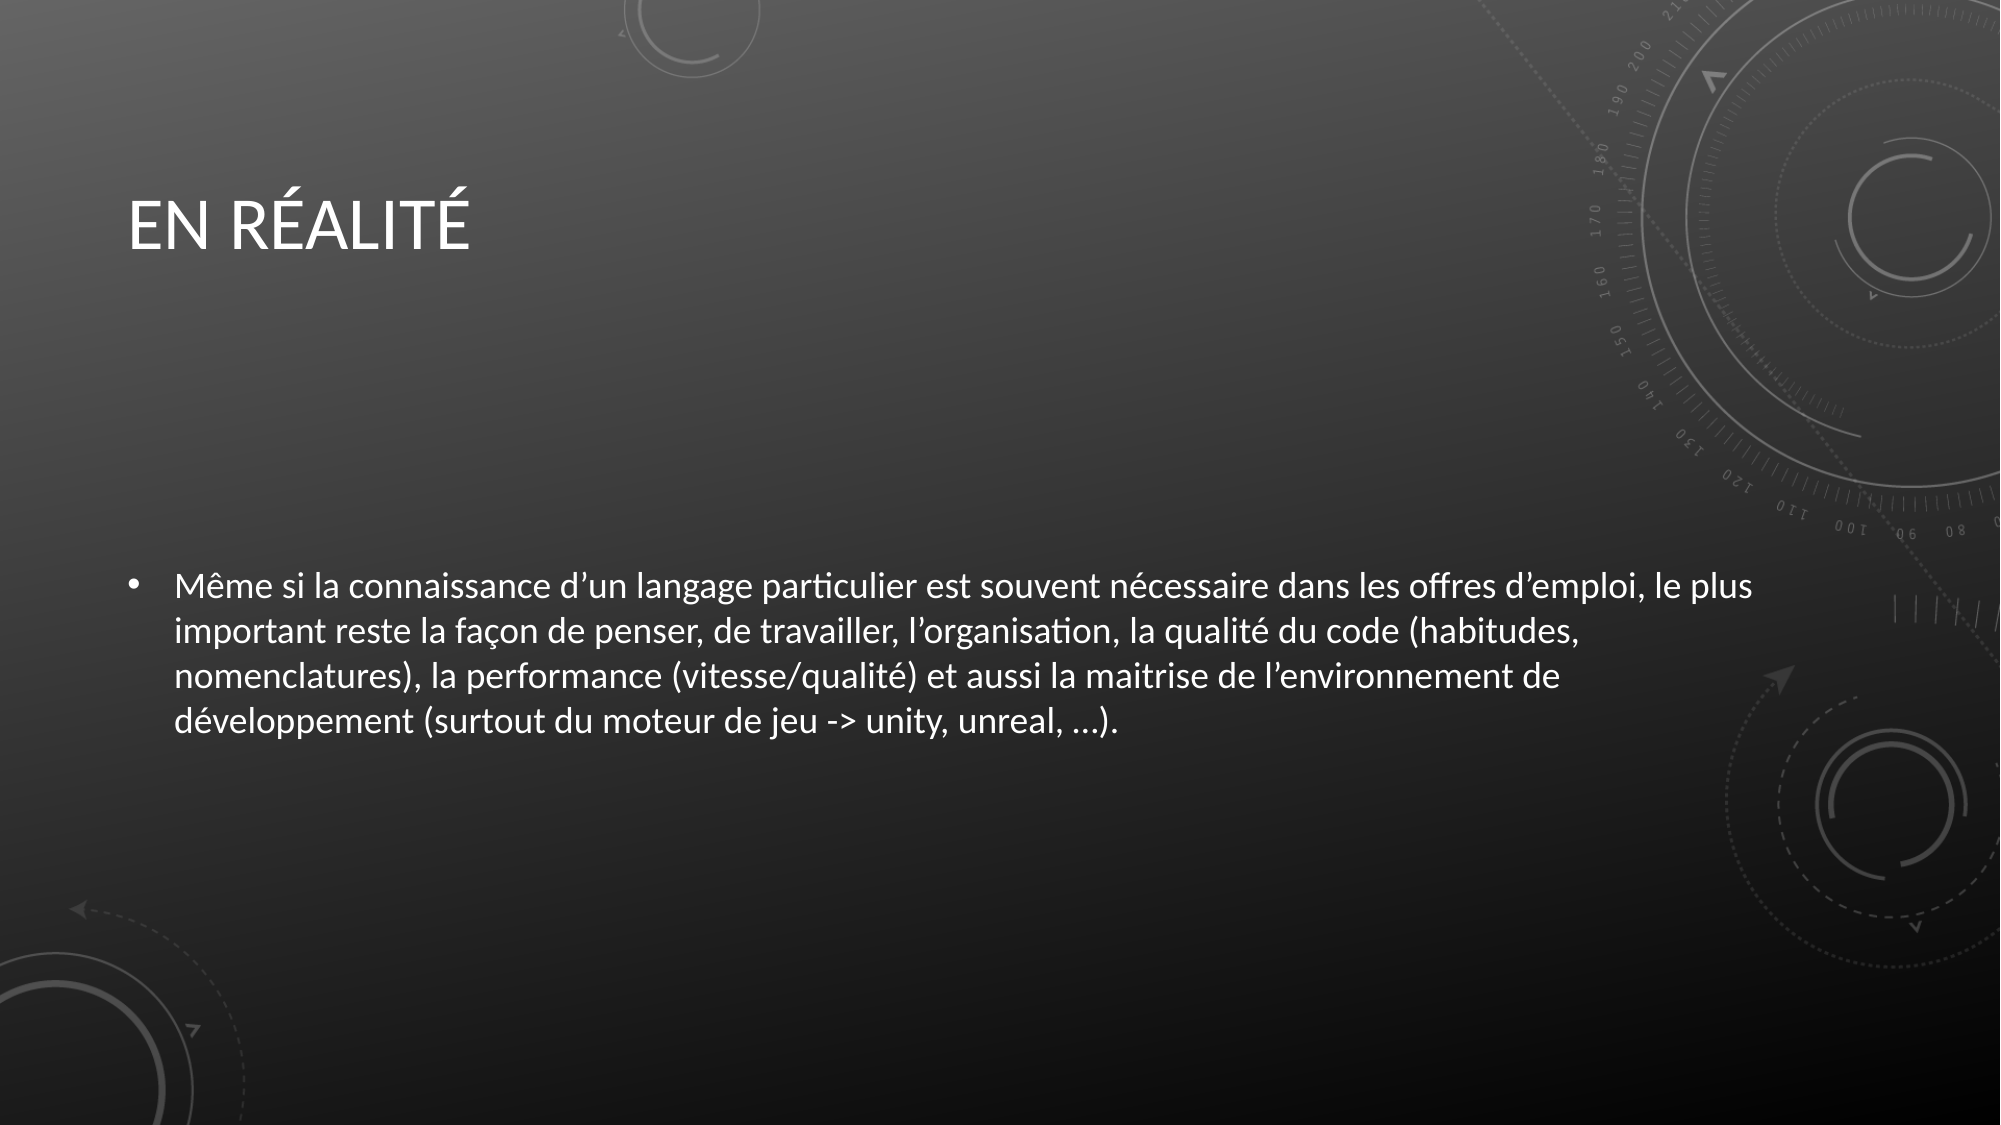

En réalité
Même si la connaissance d’un langage particulier est souvent nécessaire dans les offres d’emploi, le plus important reste la façon de penser, de travailler, l’organisation, la qualité du code (habitudes, nomenclatures), la performance (vitesse/qualité) et aussi la maitrise de l’environnement de développement (surtout du moteur de jeu -> unity, unreal, …).